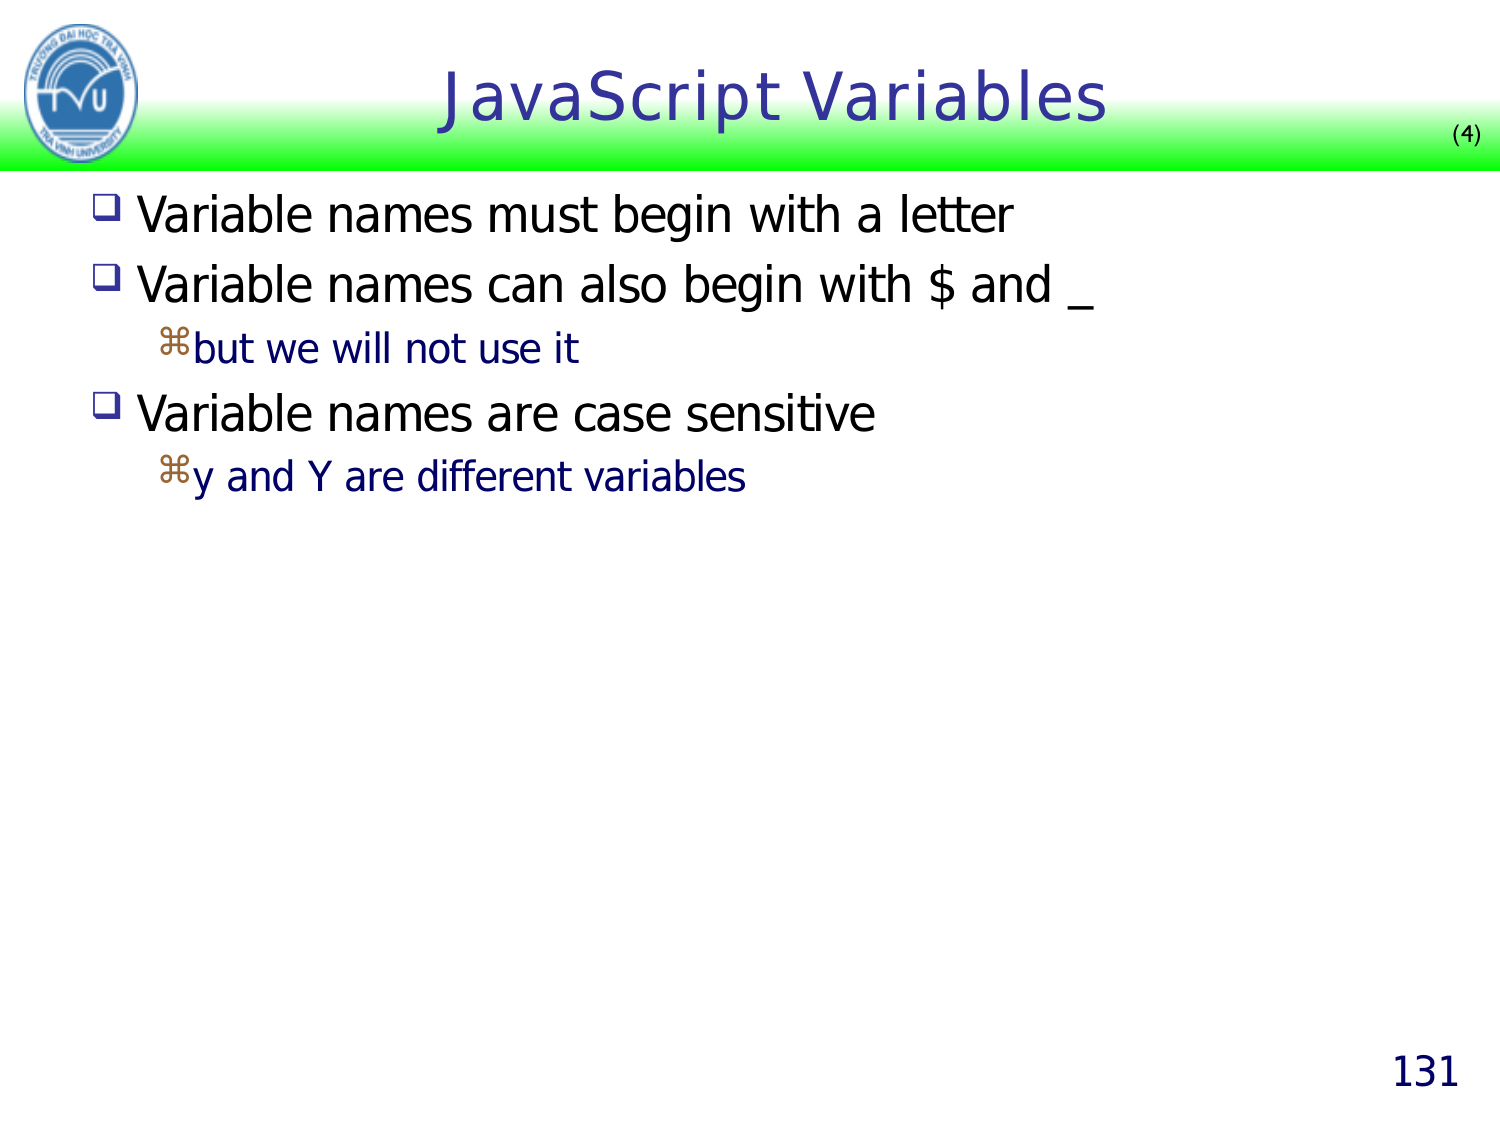

# JavaScript Variables
(4)
Variable names must begin with a letter
Variable names can also begin with $ and _
but we will not use it
Variable names are case sensitive
y and Y are different variables

131